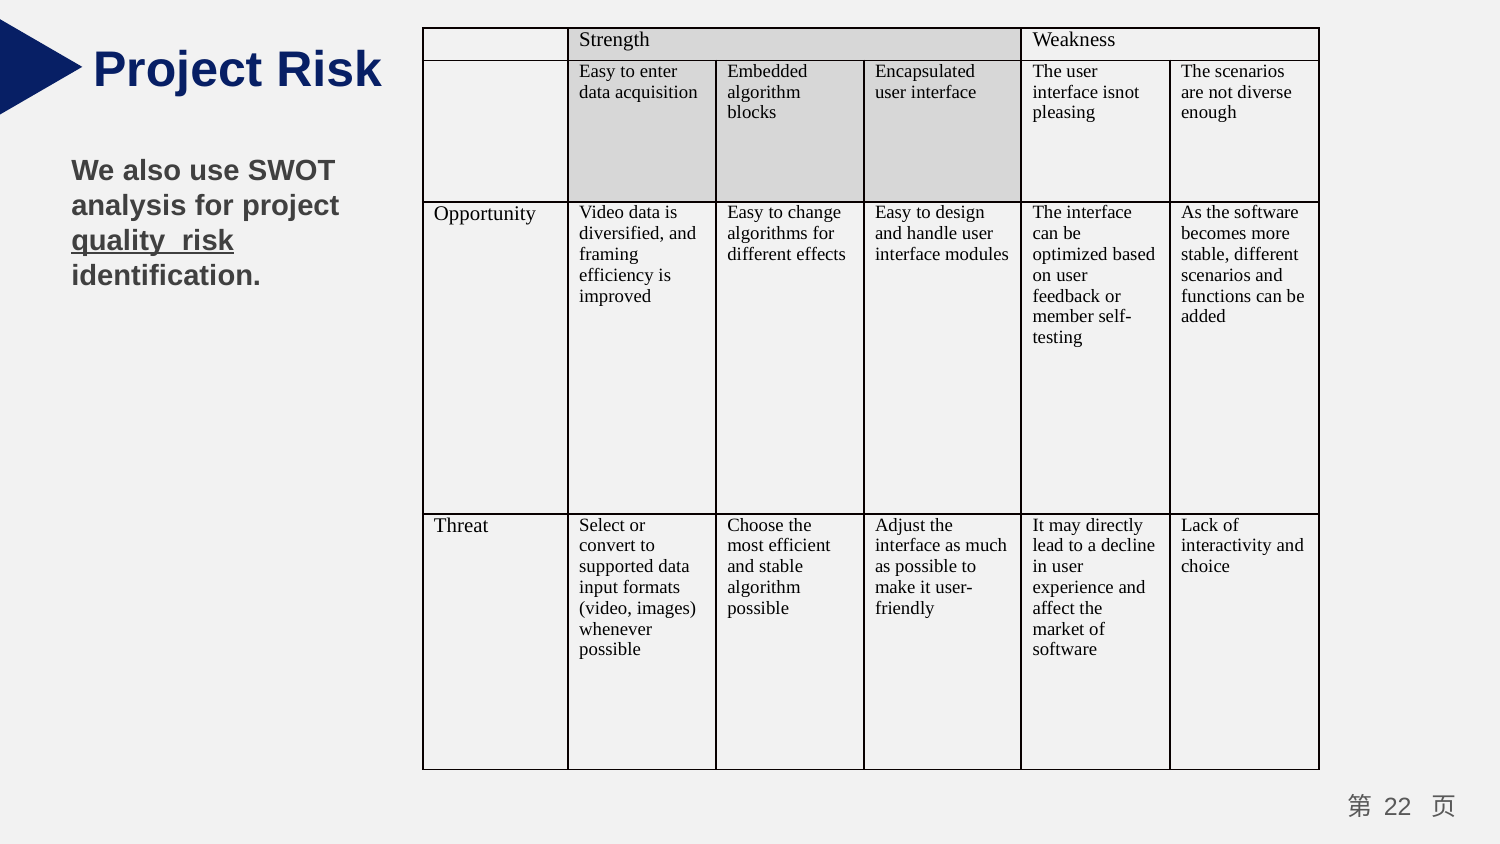

|  | Strength |  |  | Weakness |  |
| --- | --- | --- | --- | --- | --- |
|  | Easy to enter data acquisition | Embedded algorithm blocks | Encapsulated user interface | The user interface isnot pleasing | The scenarios are not diverse enough |
| Opportunity | Video data is diversified, and framing efficiency is improved | Easy to change algorithms for different effects | Easy to design and handle user interface modules | The interface can be optimized based on user feedback or member self-testing | As the software becomes more stable, different scenarios and functions can be added |
| Threat | Select or convert to supported data input formats (video, images) whenever possible | Choose the most efficient and stable algorithm possible | Adjust the interface as much as possible to make it user-friendly | It may directly lead to a decline in user experience and affect the market of software | Lack of interactivity and choice |
Project Risk
We also use SWOT analysis for project quality  risk identification.